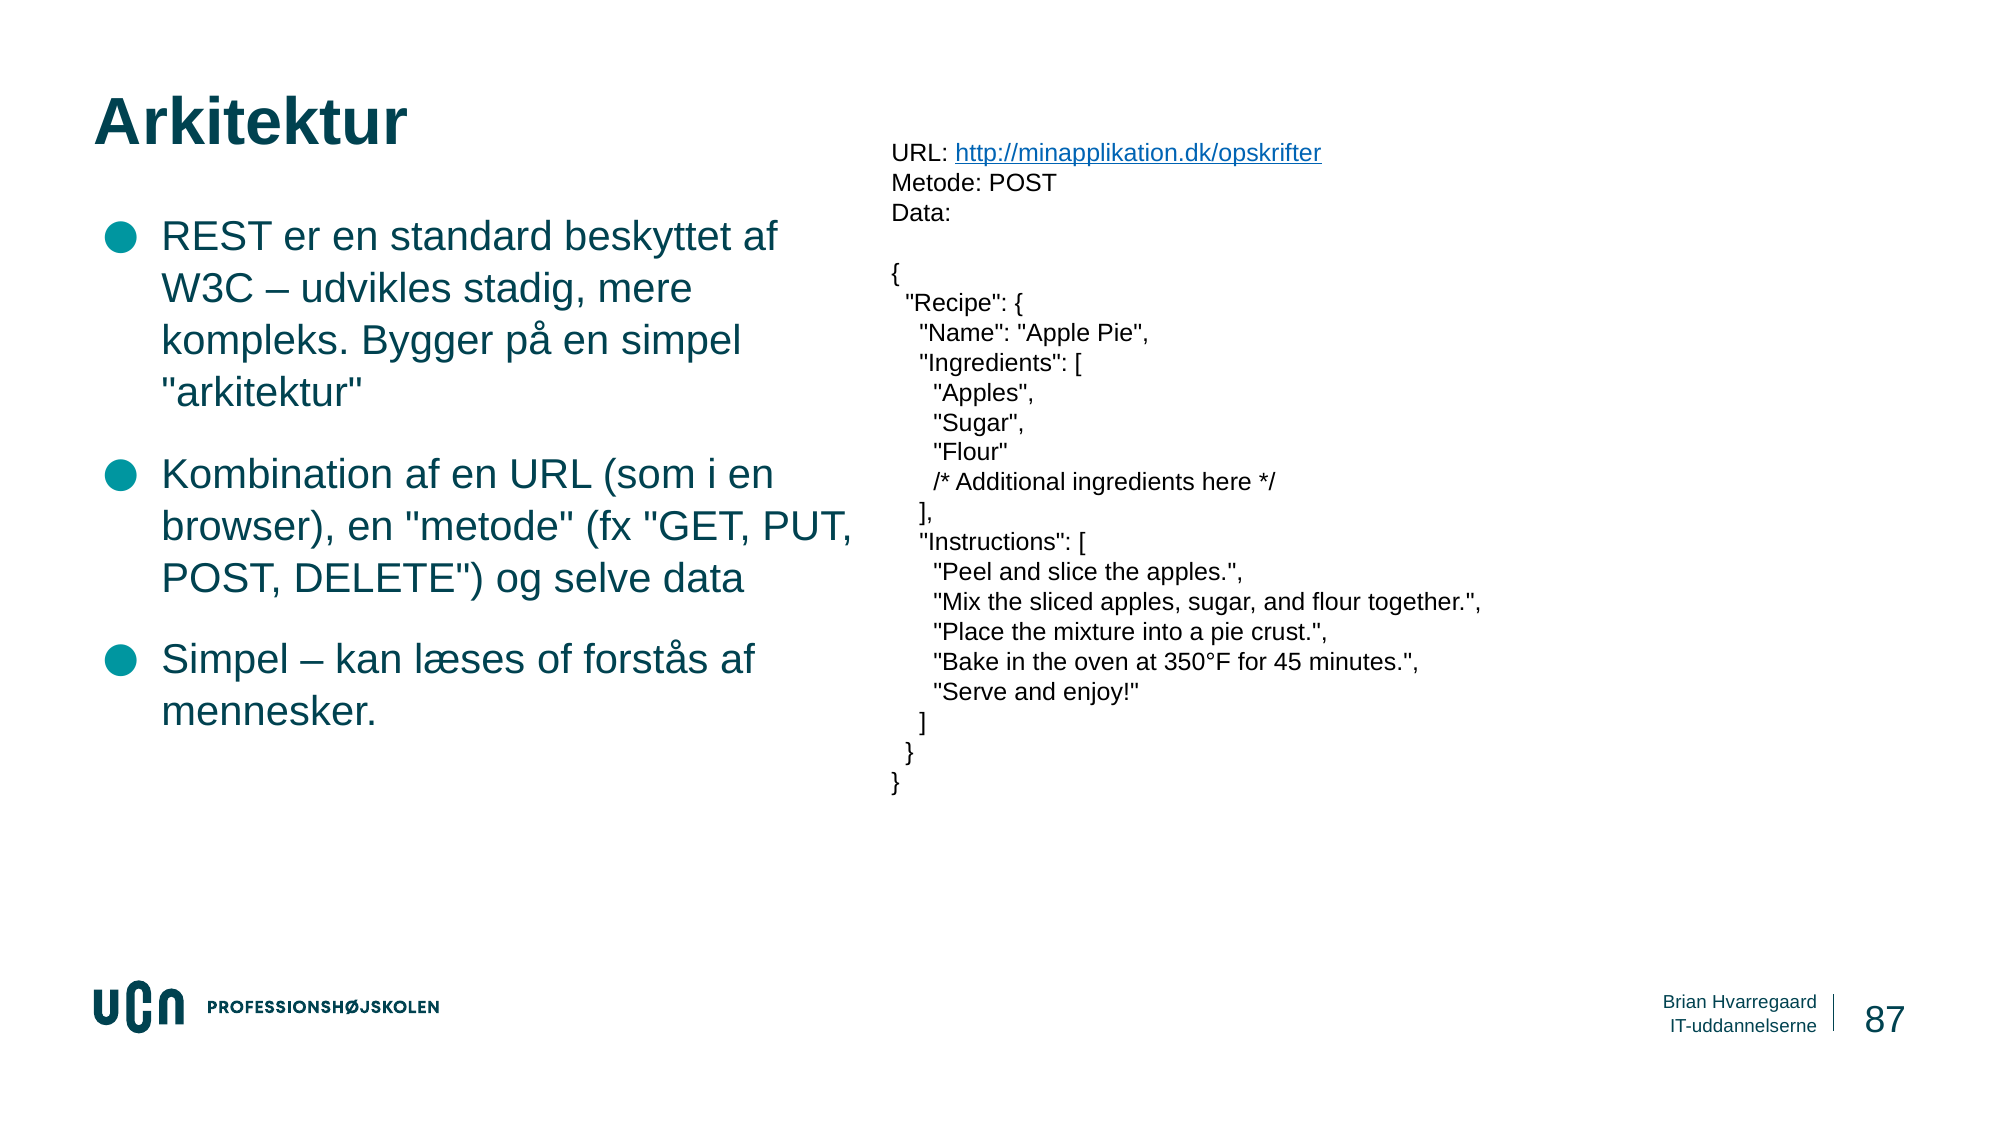

# Arkitektur
URL: http://minapplikation.dk/opskrifter
Metode: POST
Data:
{
  "Recipe": {
    "Name": "Apple Pie",
    "Ingredients": [
      "Apples",
      "Sugar",
      "Flour"
      /* Additional ingredients here */
    ],
    "Instructions": [
      "Peel and slice the apples.",
      "Mix the sliced apples, sugar, and flour together.",
      "Place the mixture into a pie crust.",
      "Bake in the oven at 350°F for 45 minutes.",
      "Serve and enjoy!"
    ]
  }
}

REST er en standard beskyttet af W3C – udvikles stadig, mere kompleks. Bygger på en simpel "arkitektur"
Kombination af en URL (som i en browser), en "metode" (fx "GET, PUT, POST, DELETE") og selve data
Simpel – kan læses of forstås af mennesker.
87